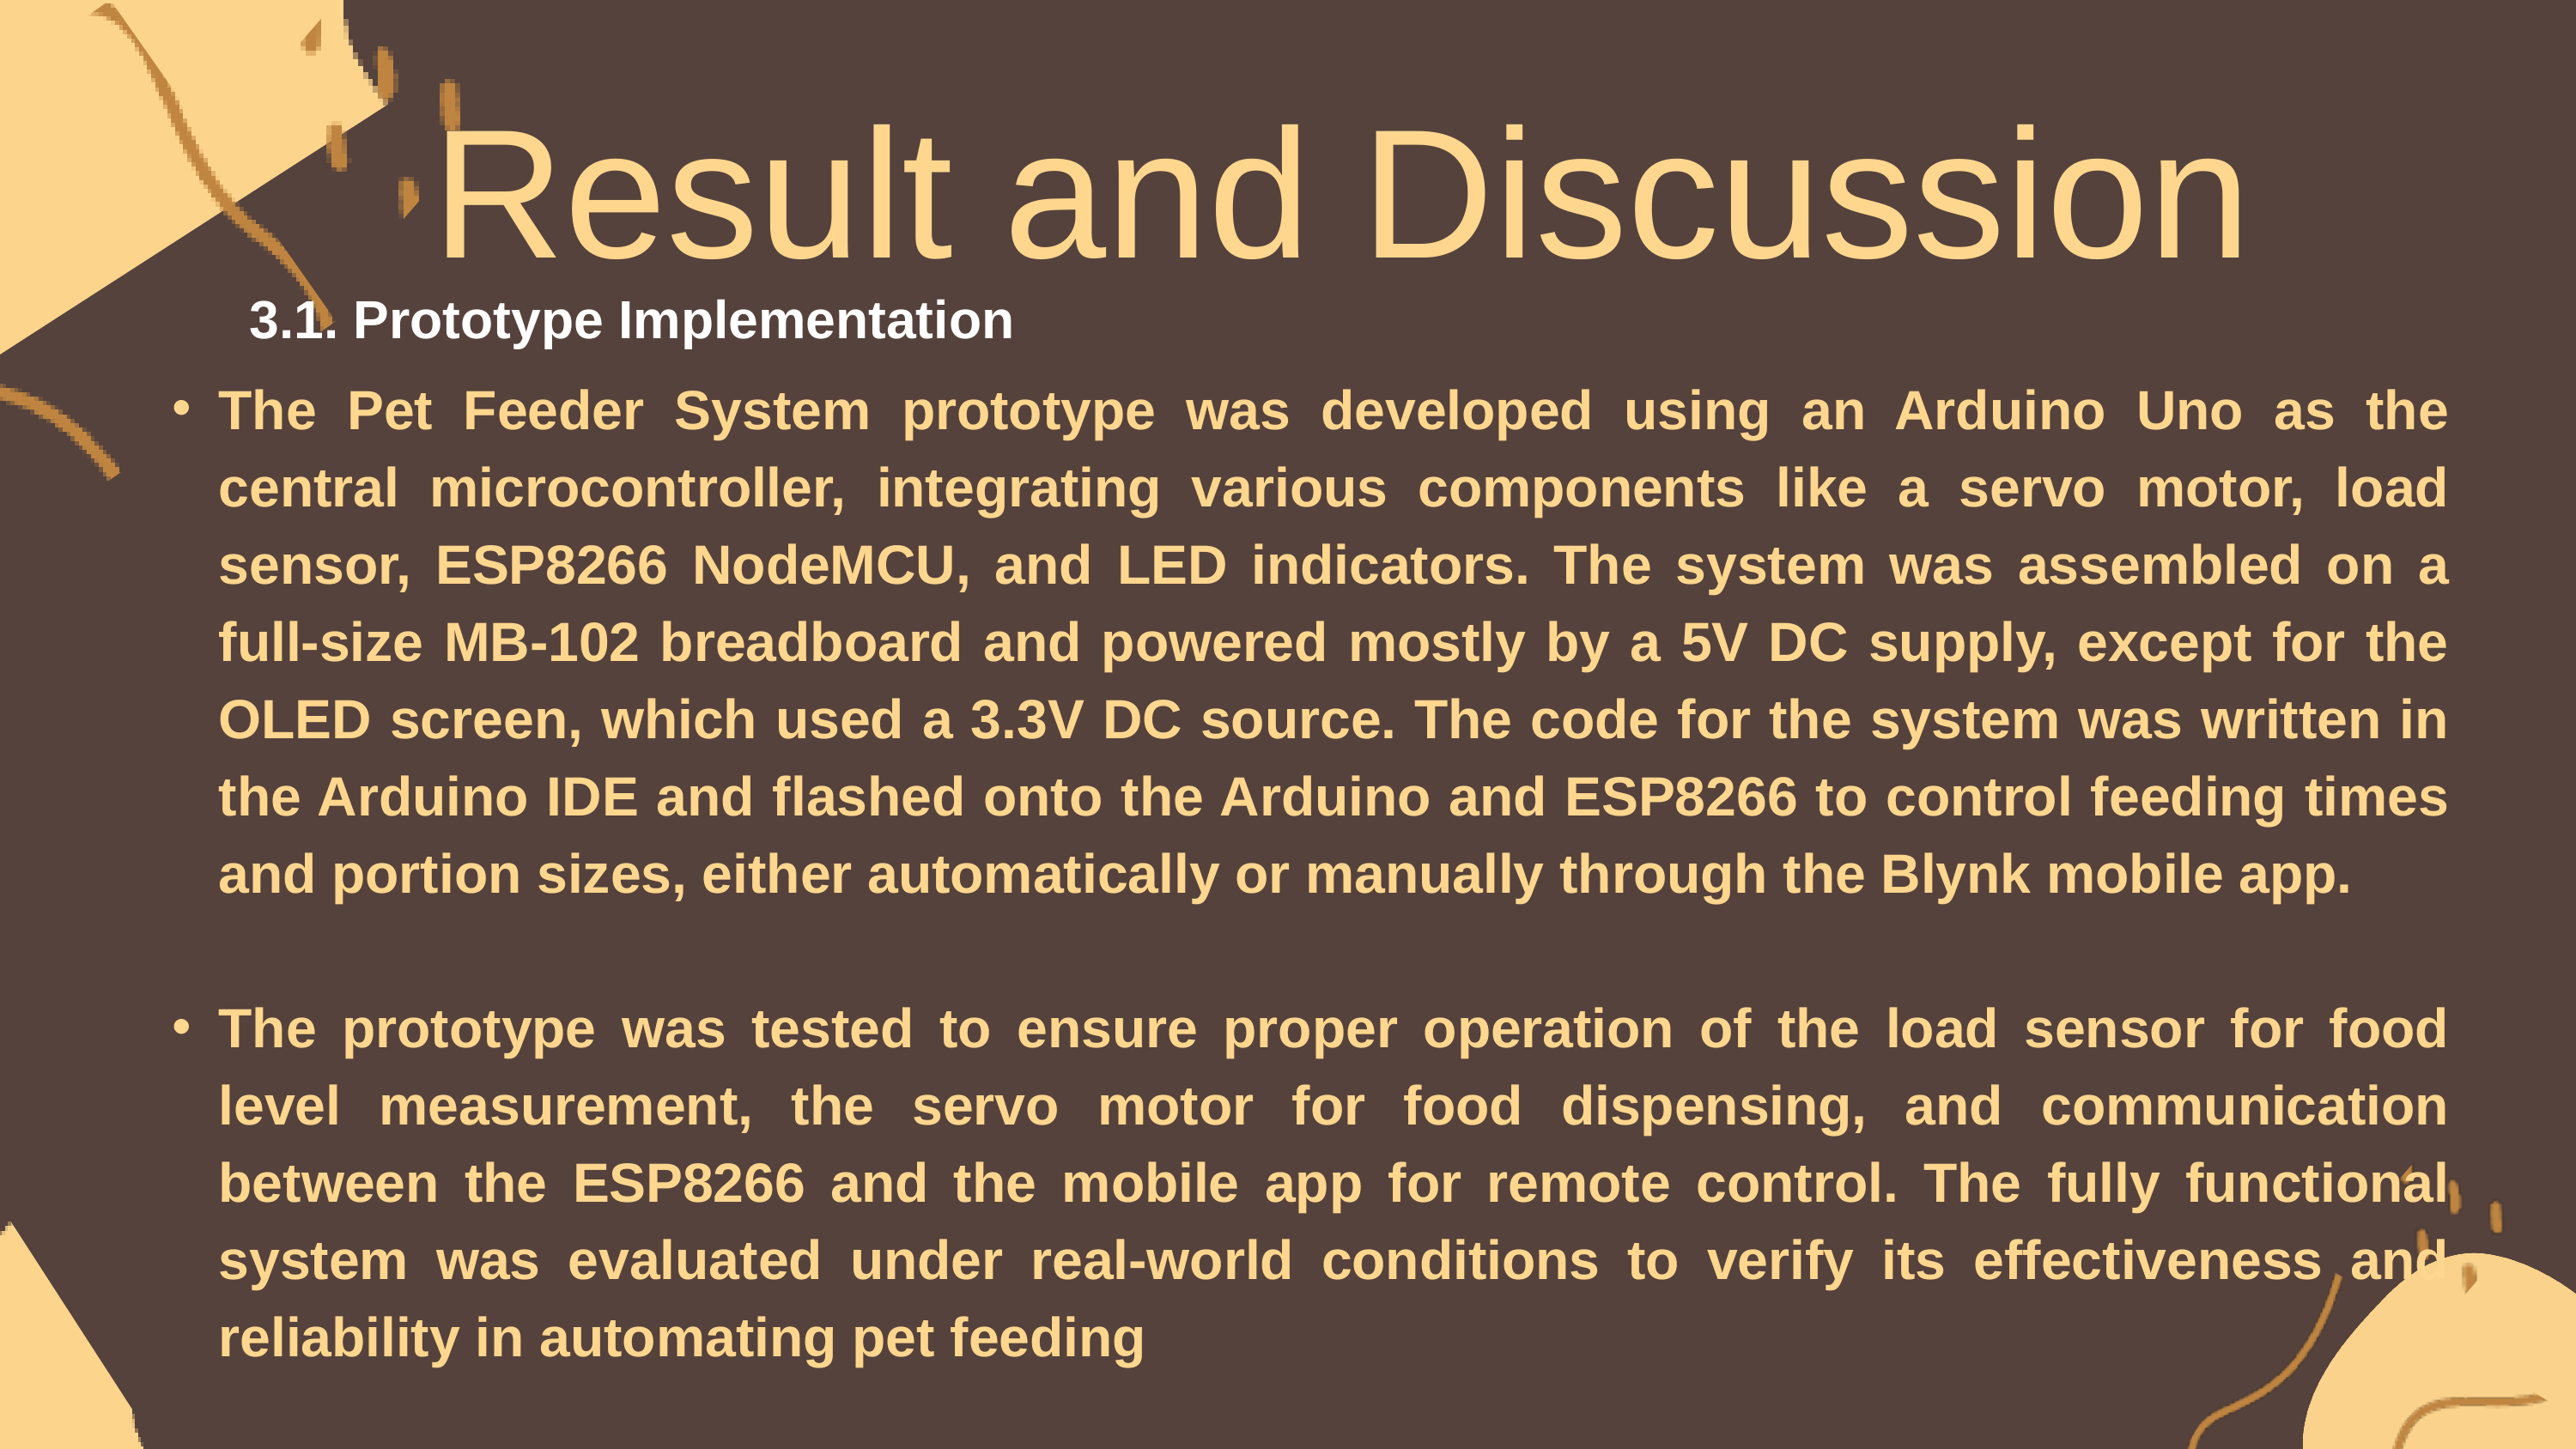

Result and Discussion

3.1. Prototype Implementation
The Pet Feeder System prototype was developed using an Arduino Uno as the central microcontroller, integrating various components like a servo motor, load sensor, ESP8266 NodeMCU, and LED indicators. The system was assembled on a full-size MB-102 breadboard and powered mostly by a 5V DC supply, except for the OLED screen, which used a 3.3V DC source. The code for the system was written in the Arduino IDE and flashed onto the Arduino and ESP8266 to control feeding times and portion sizes, either automatically or manually through the Blynk mobile app.

The prototype was tested to ensure proper operation of the load sensor for food level measurement, the servo motor for food dispensing, and communication between the ESP8266 and the mobile app for remote control. The fully functional system was evaluated under real-world conditions to verify its effectiveness and reliability in automating pet feeding